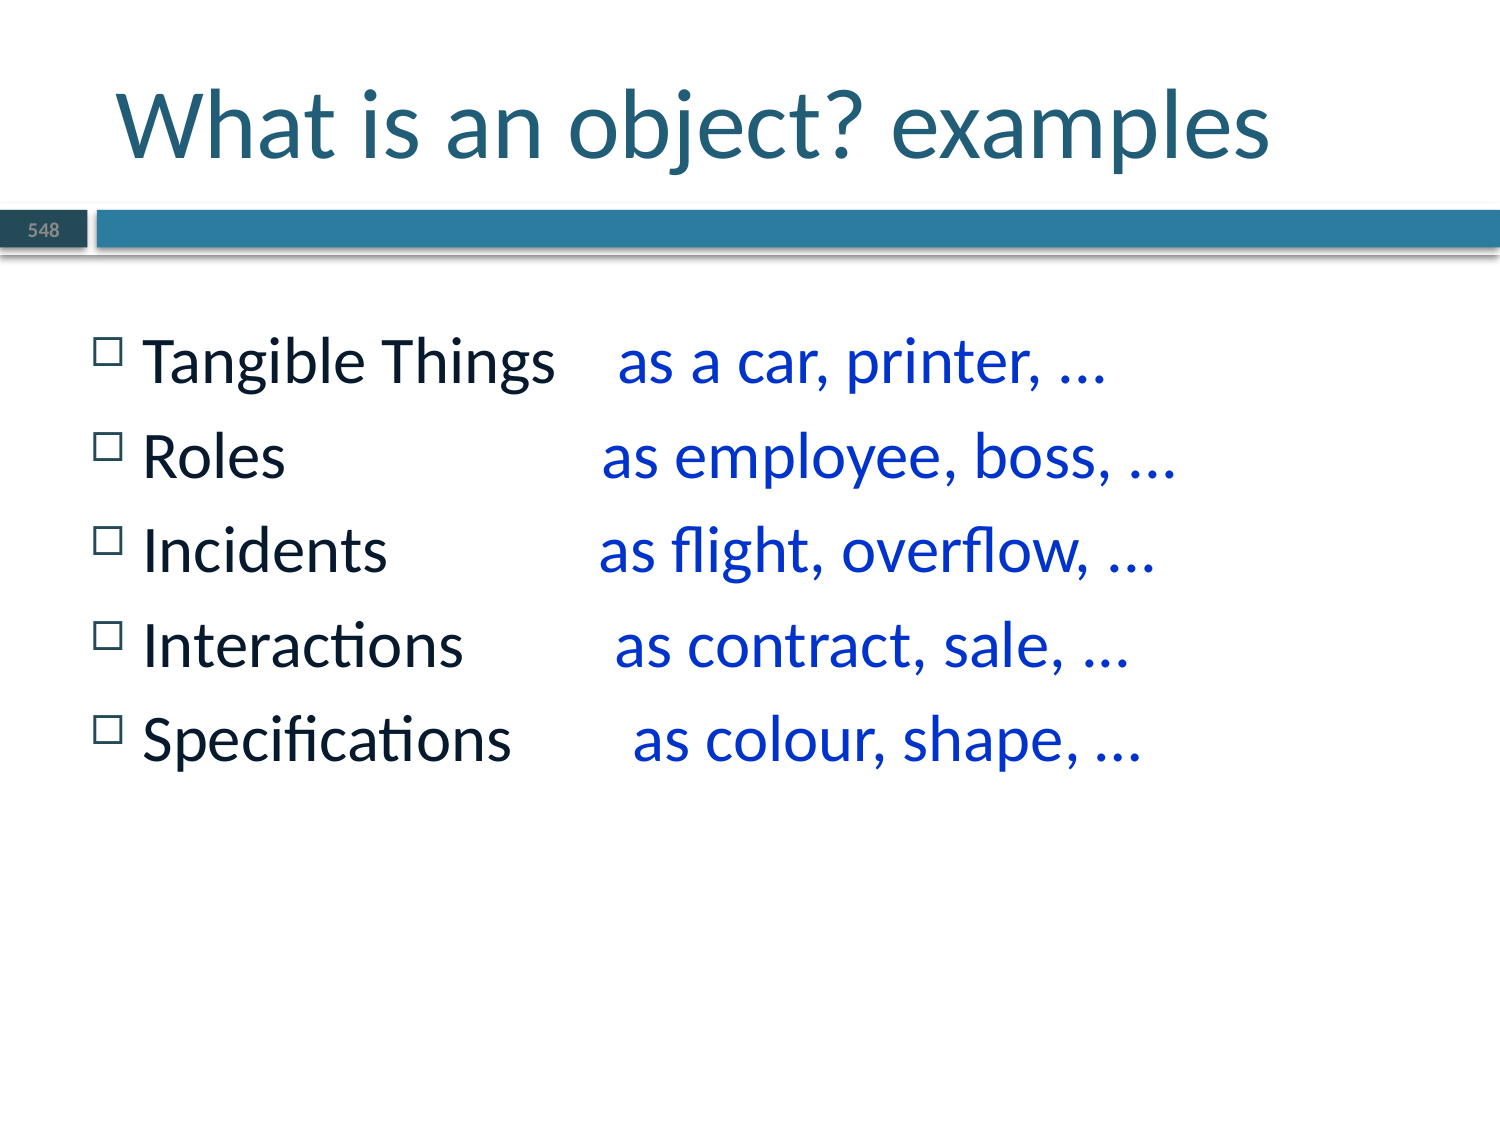

# What is an object? examples
548
Tangible Things    as a car, printer, ...
Roles                     as employee, boss, ...
Incidents              as flight, overflow, ...
Interactions          as contract, sale, ...
Specifications        as colour, shape, …